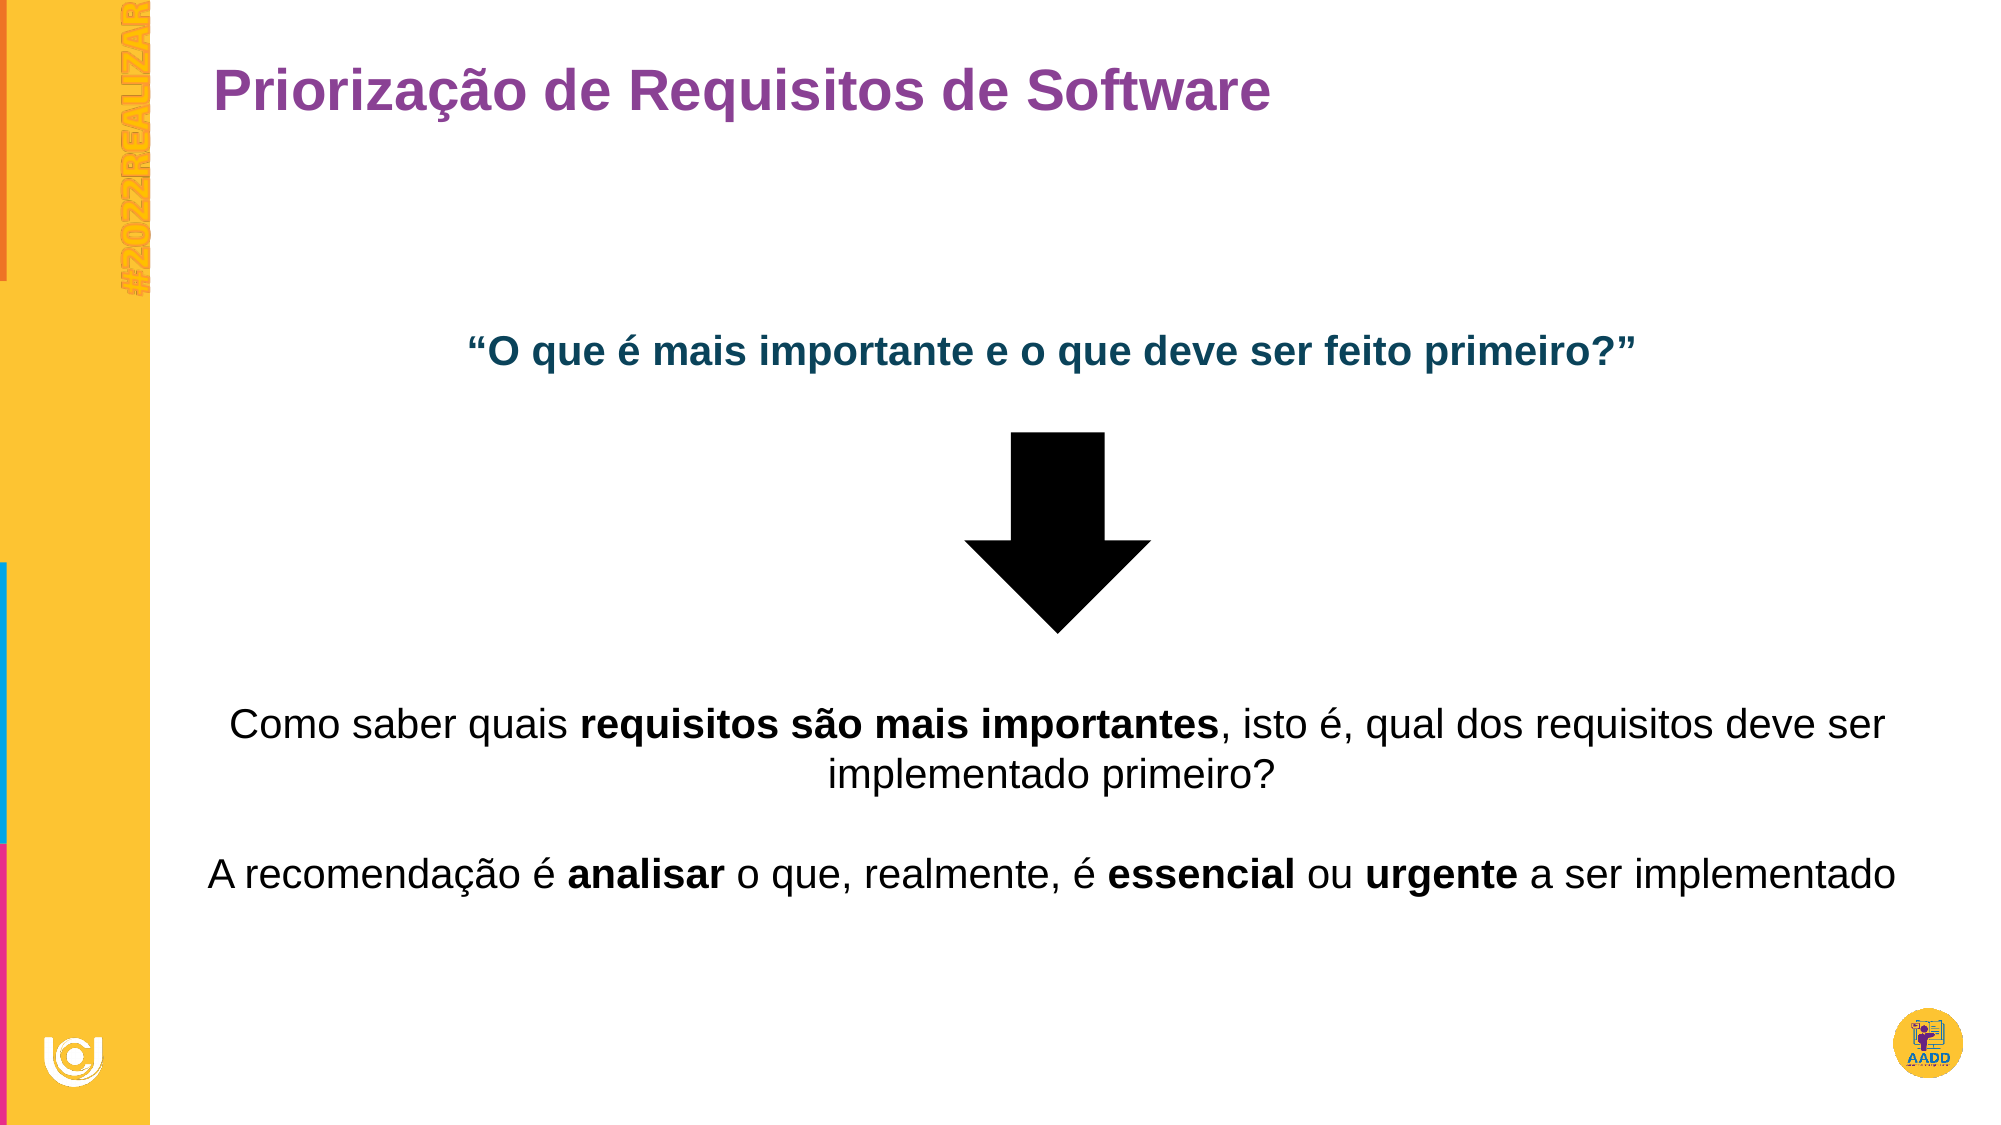

Priorização de Requisitos de Software
“O que é mais importante e o que deve ser feito primeiro?”

Como saber quais requisitos são mais importantes, isto é, qual dos requisitos deve ser implementado primeiro?

A recomendação é analisar o que, realmente, é essencial ou urgente a ser implementado